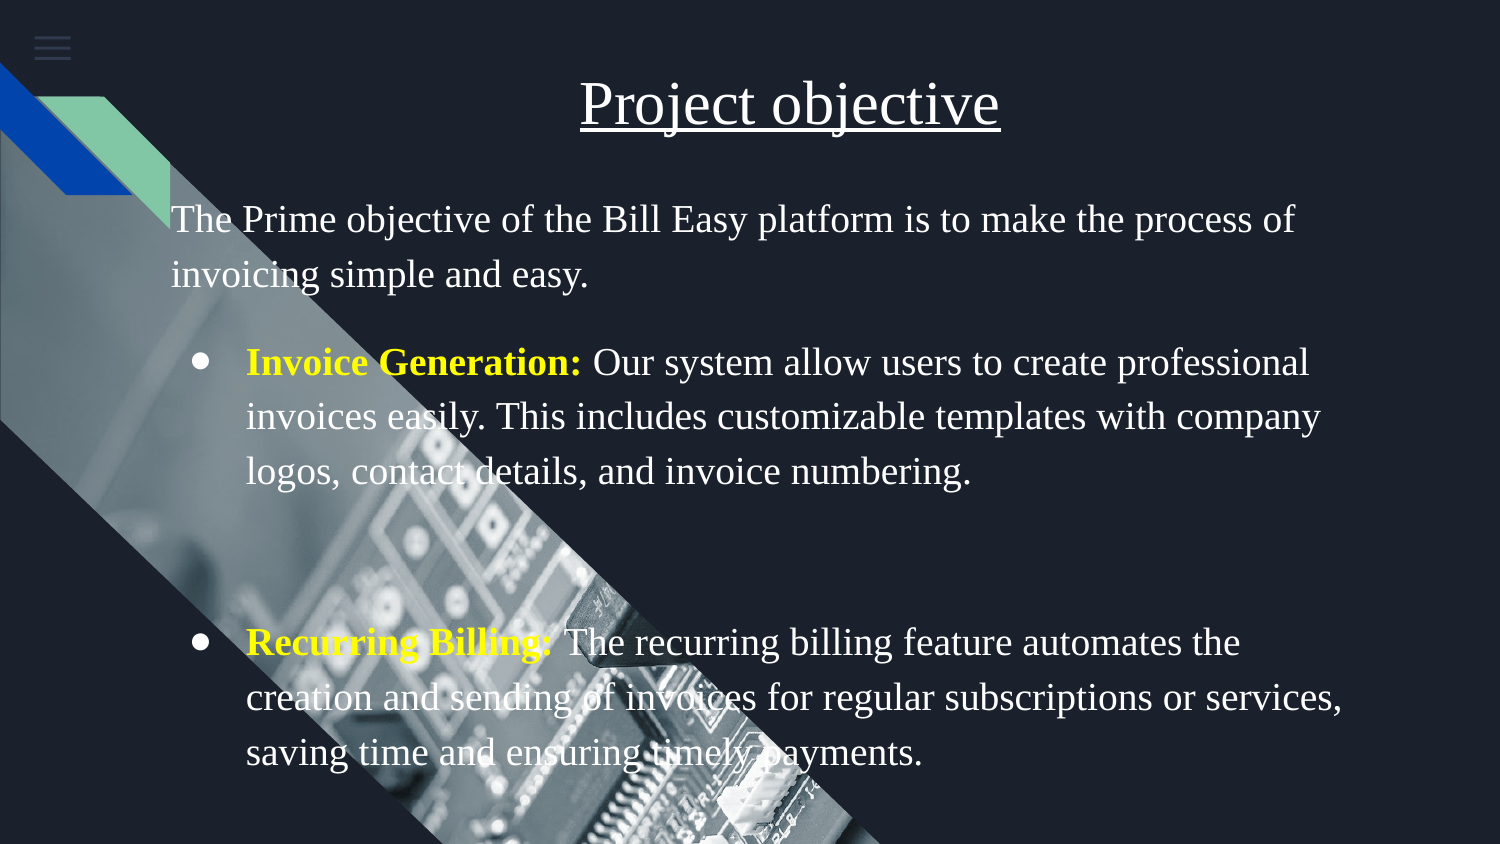

# Project objective
The Prime objective of the Bill Easy platform is to make the process of invoicing simple and easy.
Invoice Generation: Our system allow users to create professional invoices easily. This includes customizable templates with company logos, contact details, and invoice numbering.

Recurring Billing: The recurring billing feature automates the creation and sending of invoices for regular subscriptions or services, saving time and ensuring timely payments.